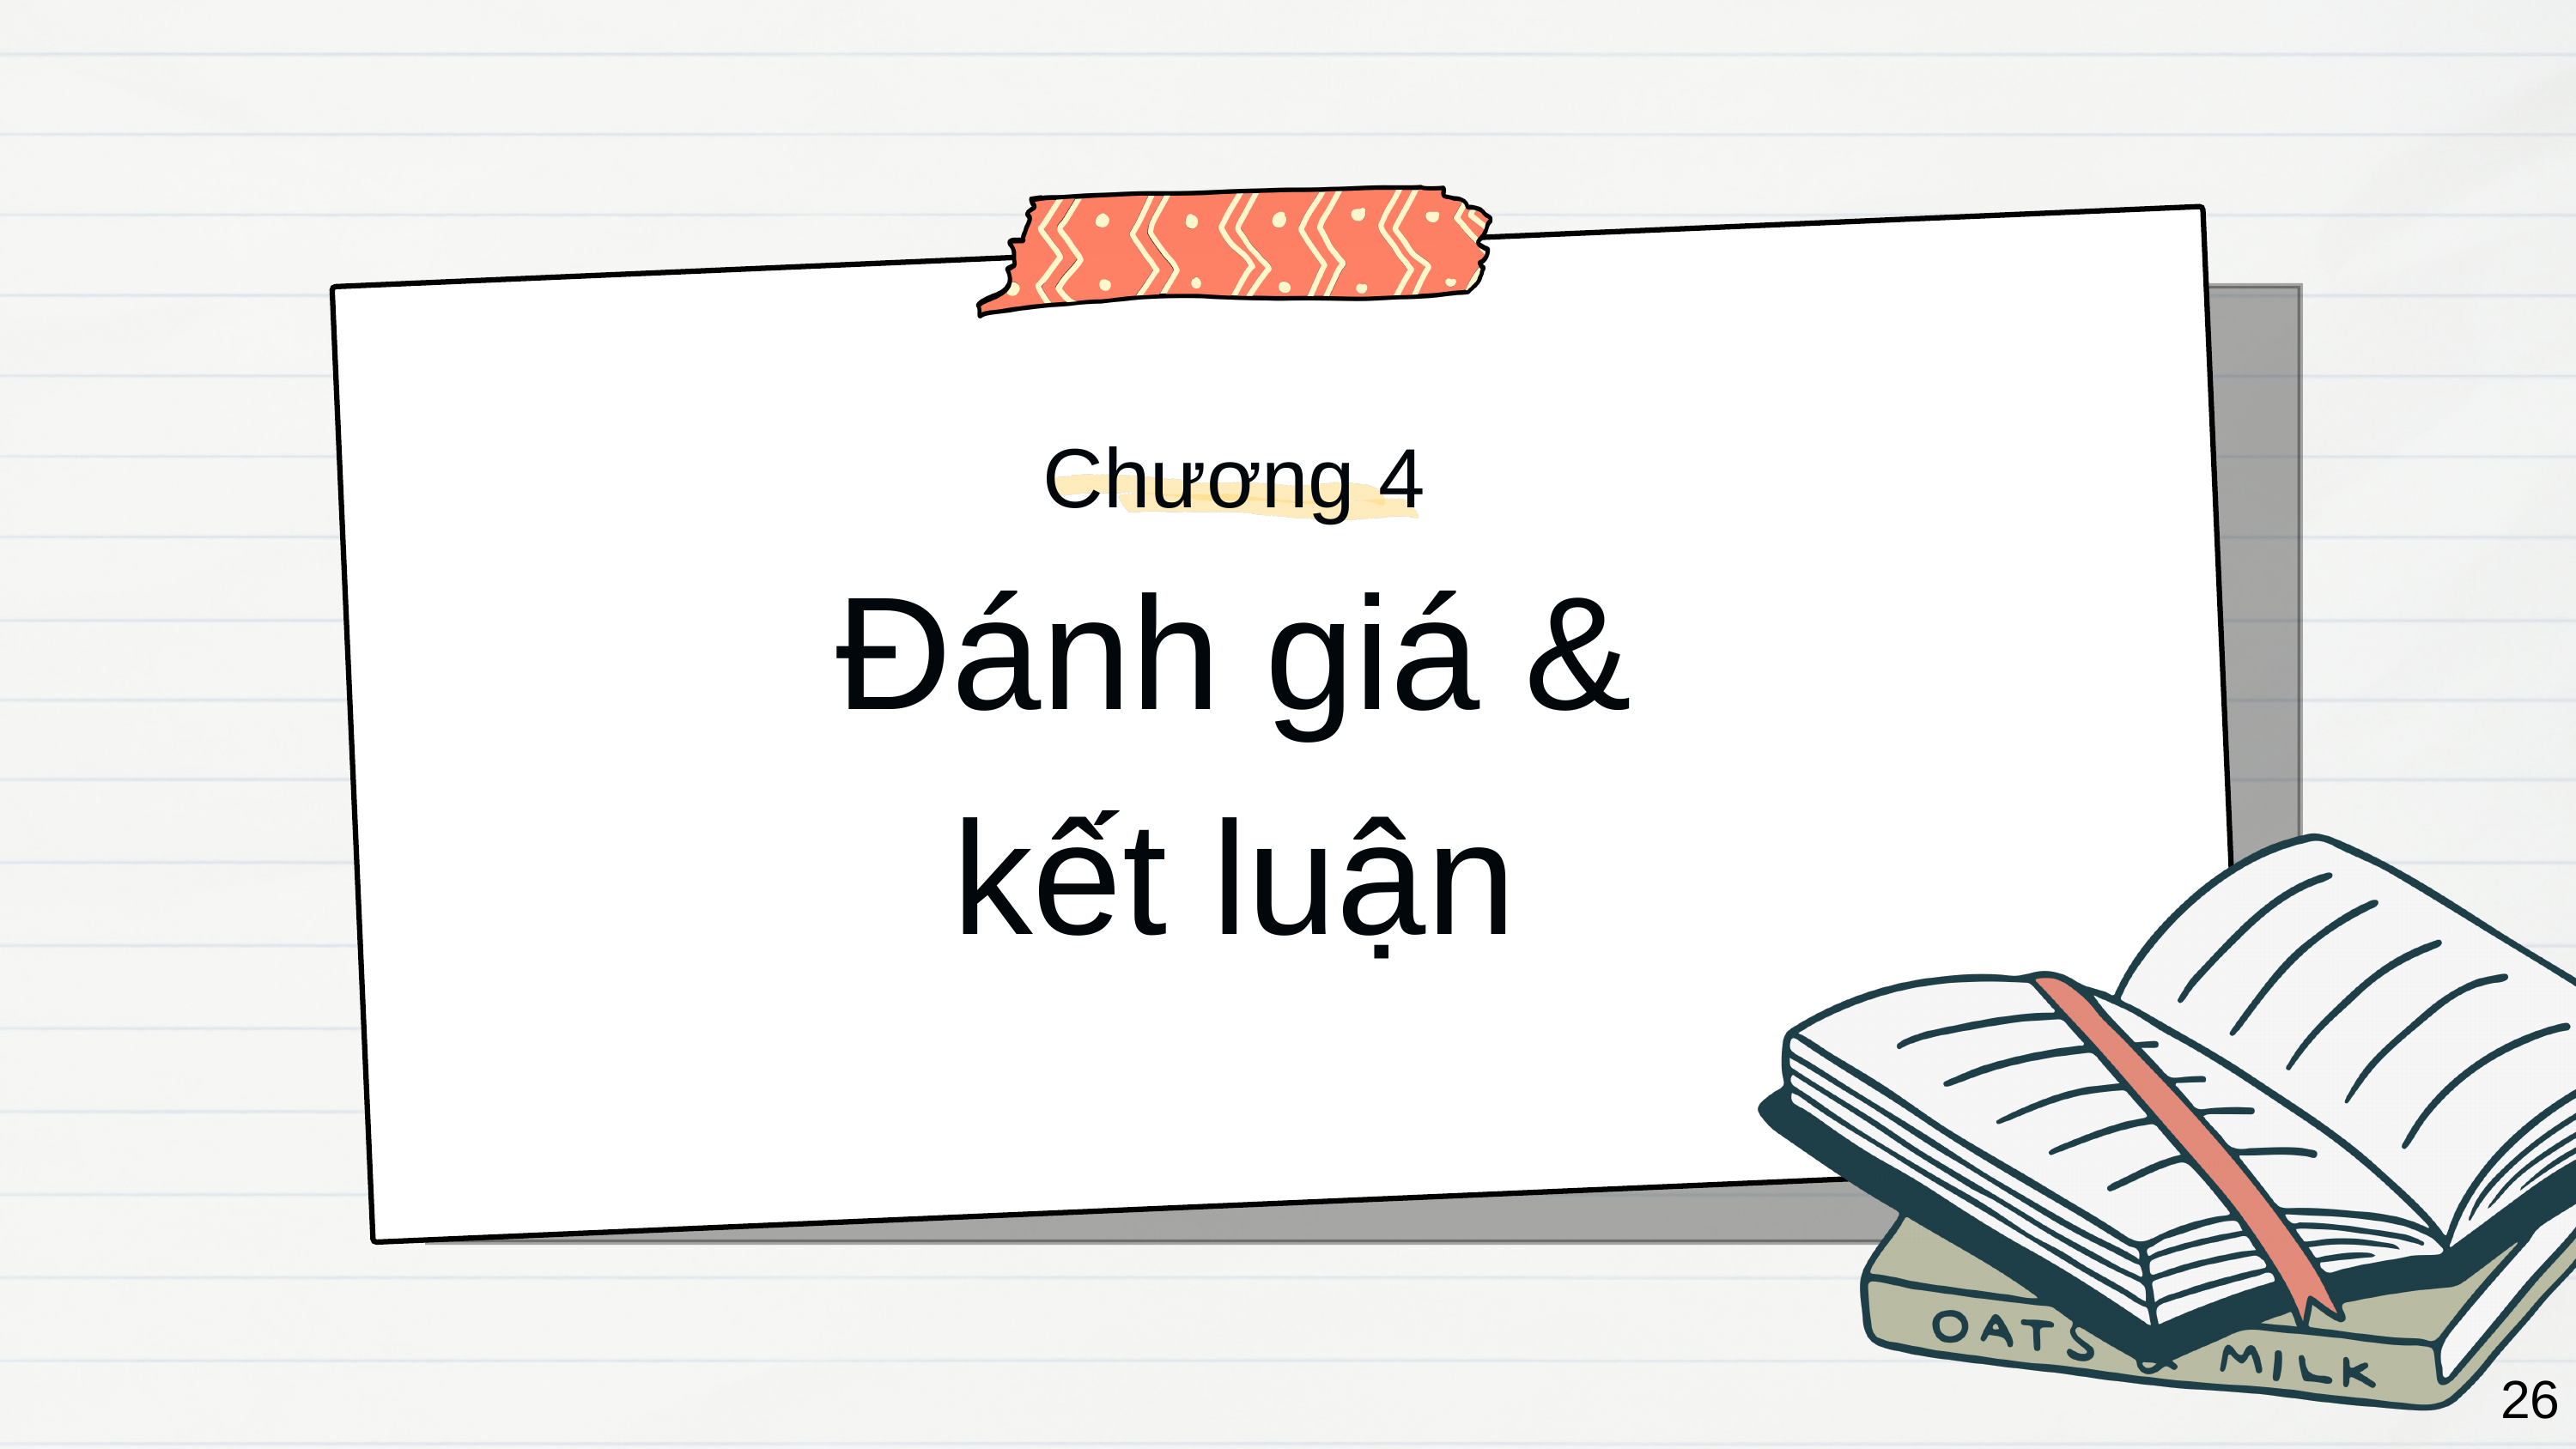

Chương 4

Đánh giá &
kết luận

26